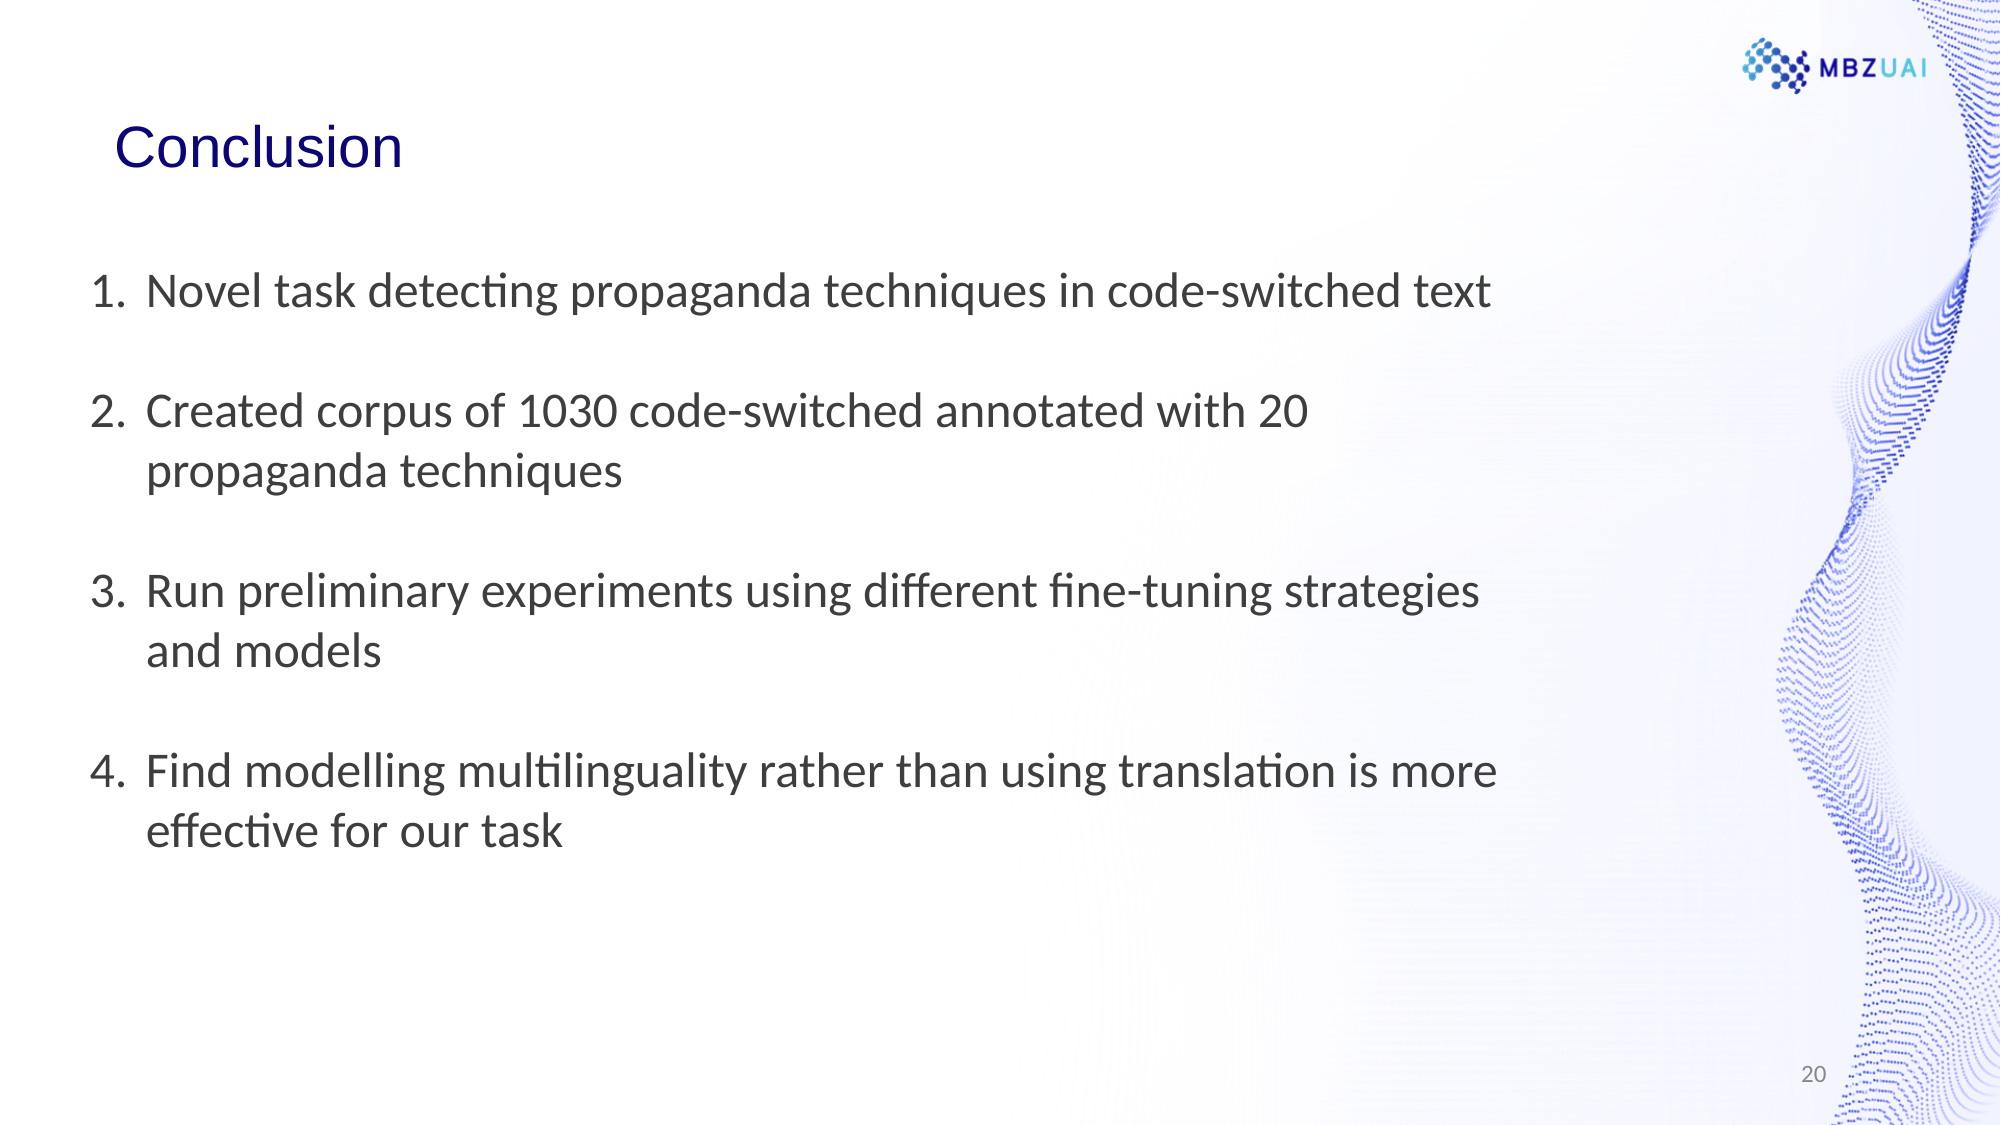

Conclusion
Novel task detecting propaganda techniques in code-switched text

Created corpus of 1030 code-switched annotated with 20 propaganda techniques

Run preliminary experiments using different fine-tuning strategies and models

Find modelling multilinguality rather than using translation is more effective for our task
20